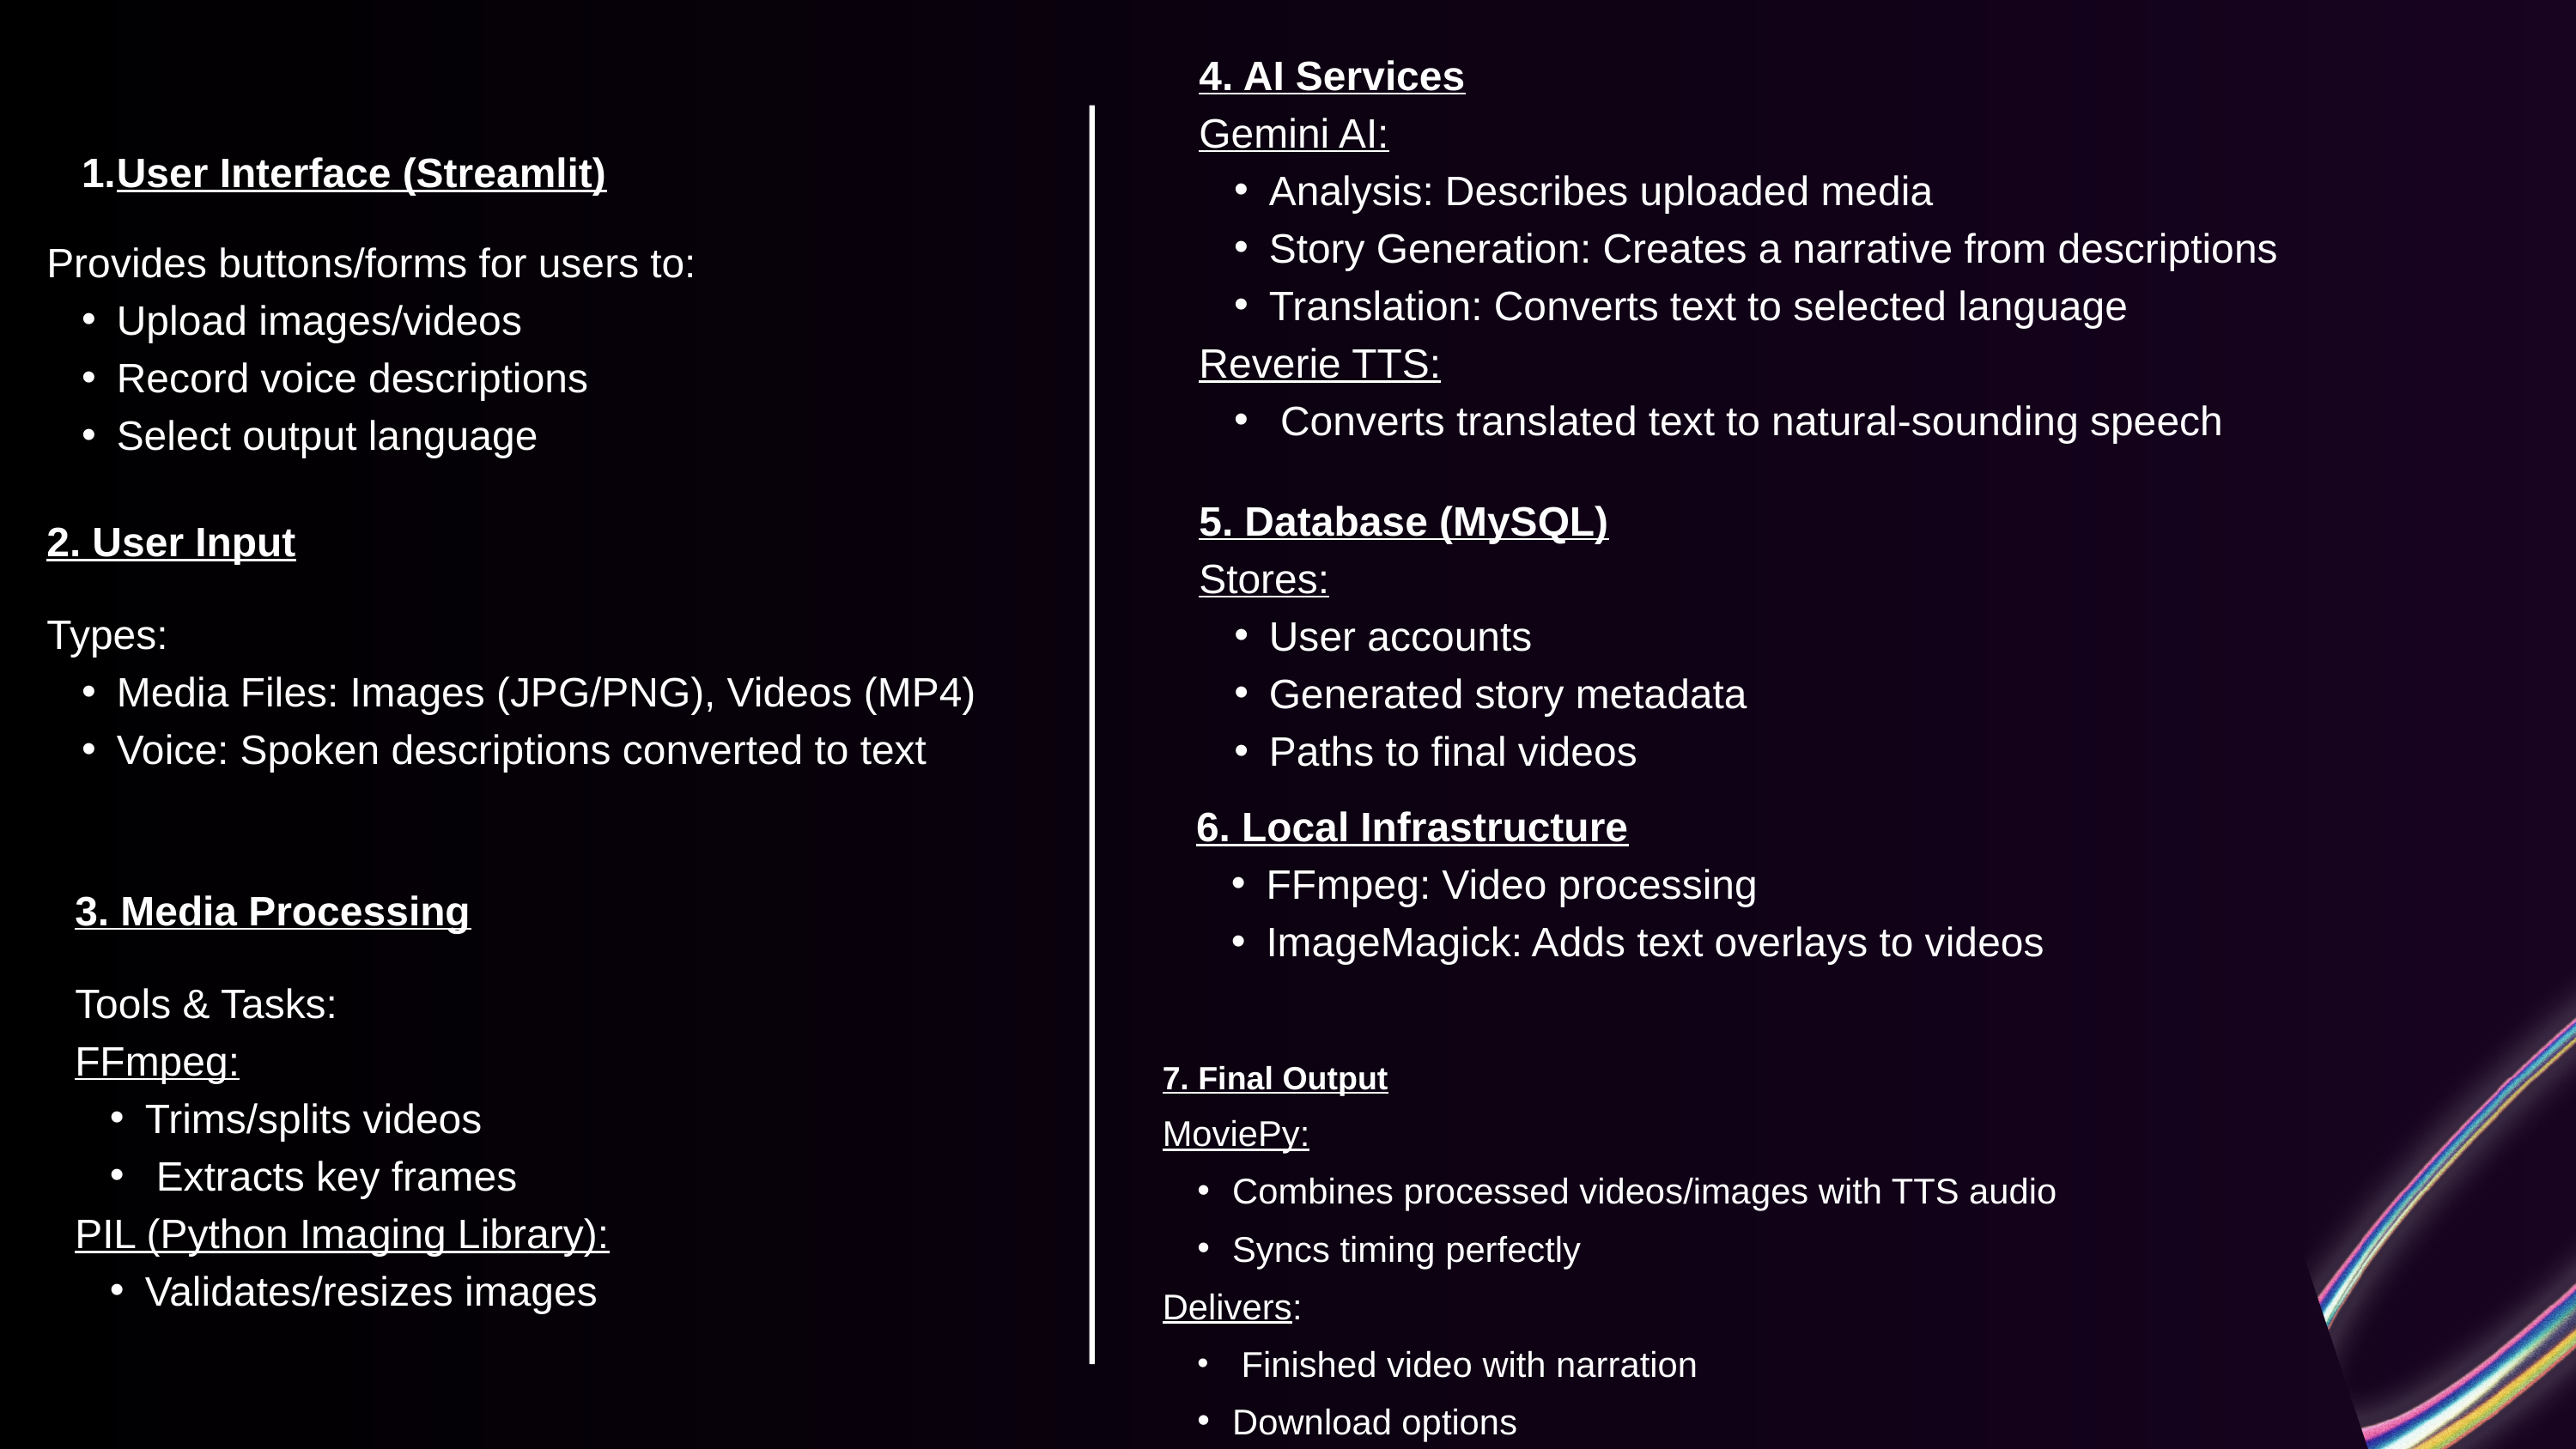

4. AI Services
Gemini AI:
Analysis: Describes uploaded media
Story Generation: Creates a narrative from descriptions
Translation: Converts text to selected language
Reverie TTS:
 Converts translated text to natural-sounding speech

User Interface (Streamlit)

Provides buttons/forms for users to:
Upload images/videos
Record voice descriptions
Select output language
5. Database (MySQL)
Stores:
User accounts
Generated story metadata
Paths to final videos
2. User Input

Types:
Media Files: Images (JPG/PNG), Videos (MP4)
Voice: Spoken descriptions converted to text
6. Local Infrastructure
FFmpeg: Video processing
ImageMagick: Adds text overlays to videos
3. Media Processing

Tools & Tasks:
FFmpeg:
Trims/splits videos
 Extracts key frames
PIL (Python Imaging Library):
Validates/resizes images

7. Final Output
MoviePy:
Combines processed videos/images with TTS audio
Syncs timing perfectly
Delivers:
 Finished video with narration
Download options